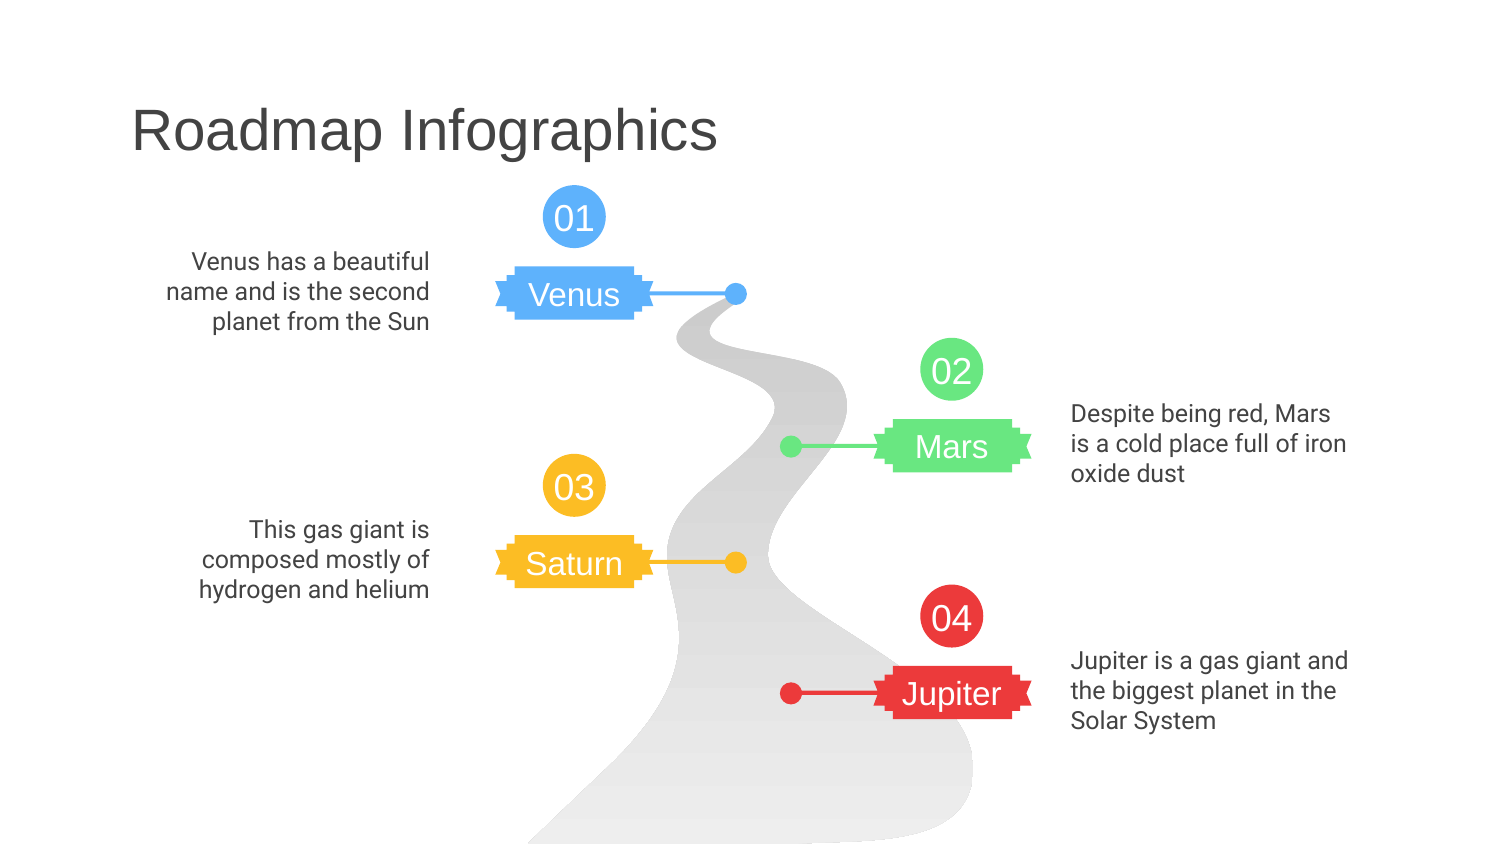

# Roadmap Infographics
01
Venus has a beautiful name and is the second planet from the Sun

Venus

02
Despite being red, Mars is a cold place full of iron oxide dust

Mars
03
This gas giant is composed mostly of hydrogen and helium

Saturn
04
Jupiter is a gas giant and the biggest planet in the Solar System

Jupiter